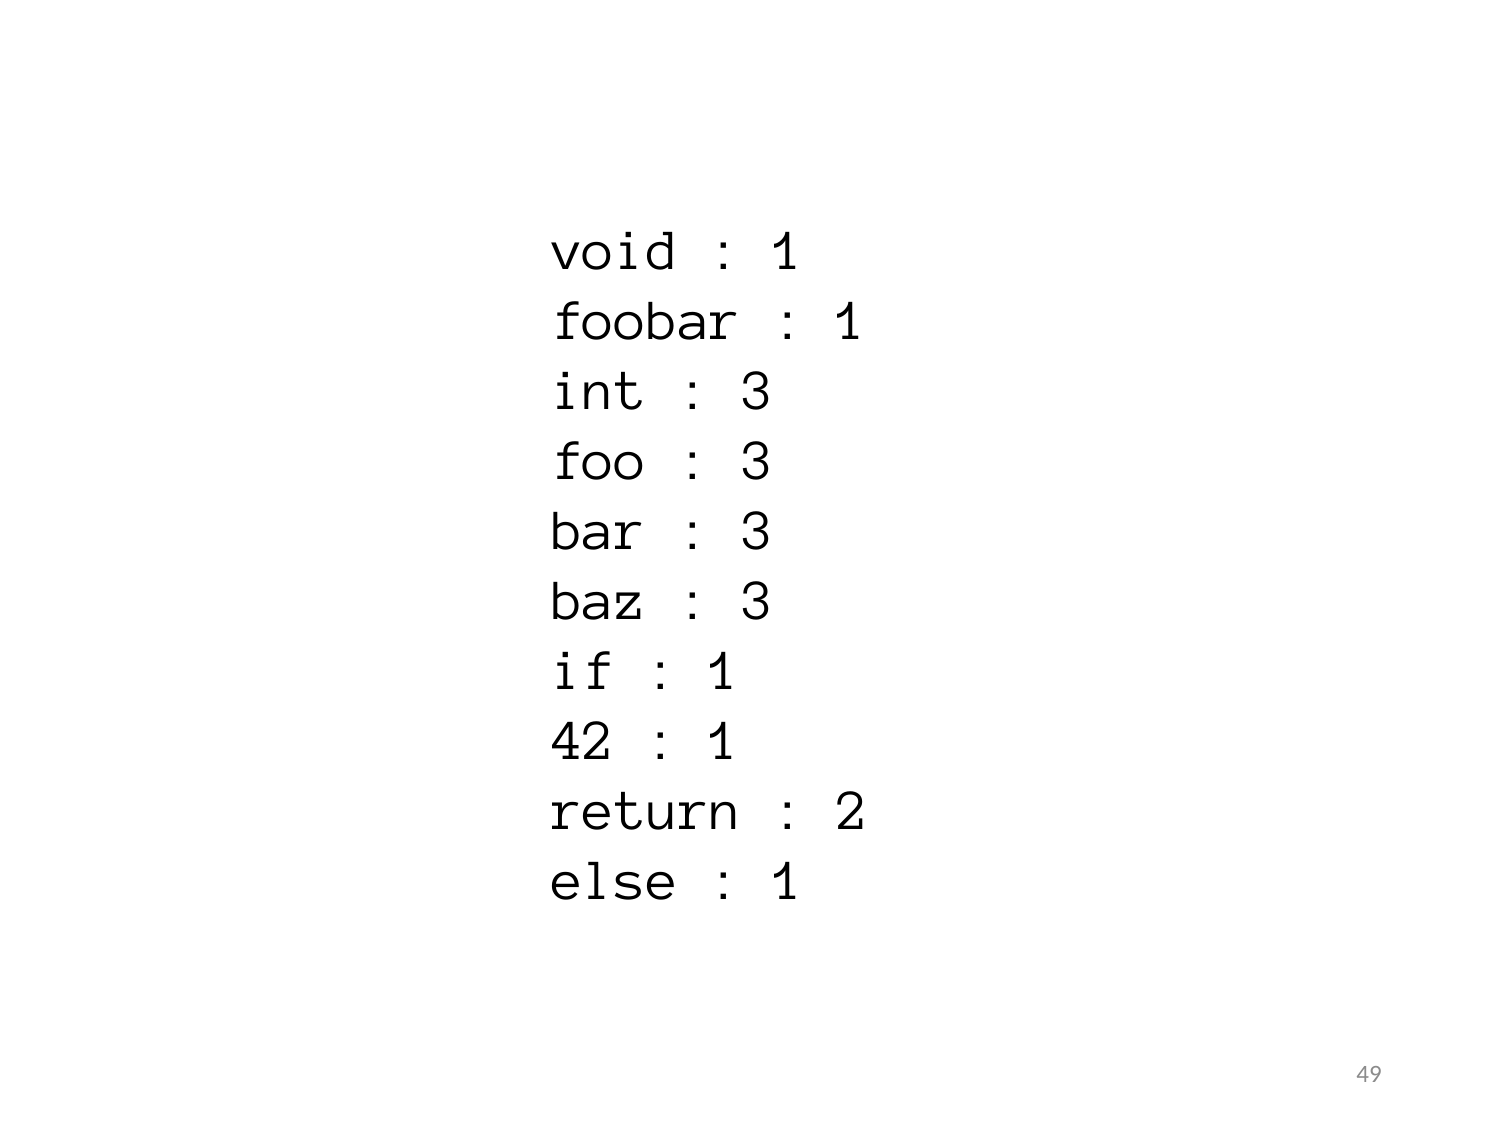

void : 1
foobar : 1
int : 3
foo : 3
bar : 3
baz : 3
if : 1
42 : 1
return : 2
else : 1

49